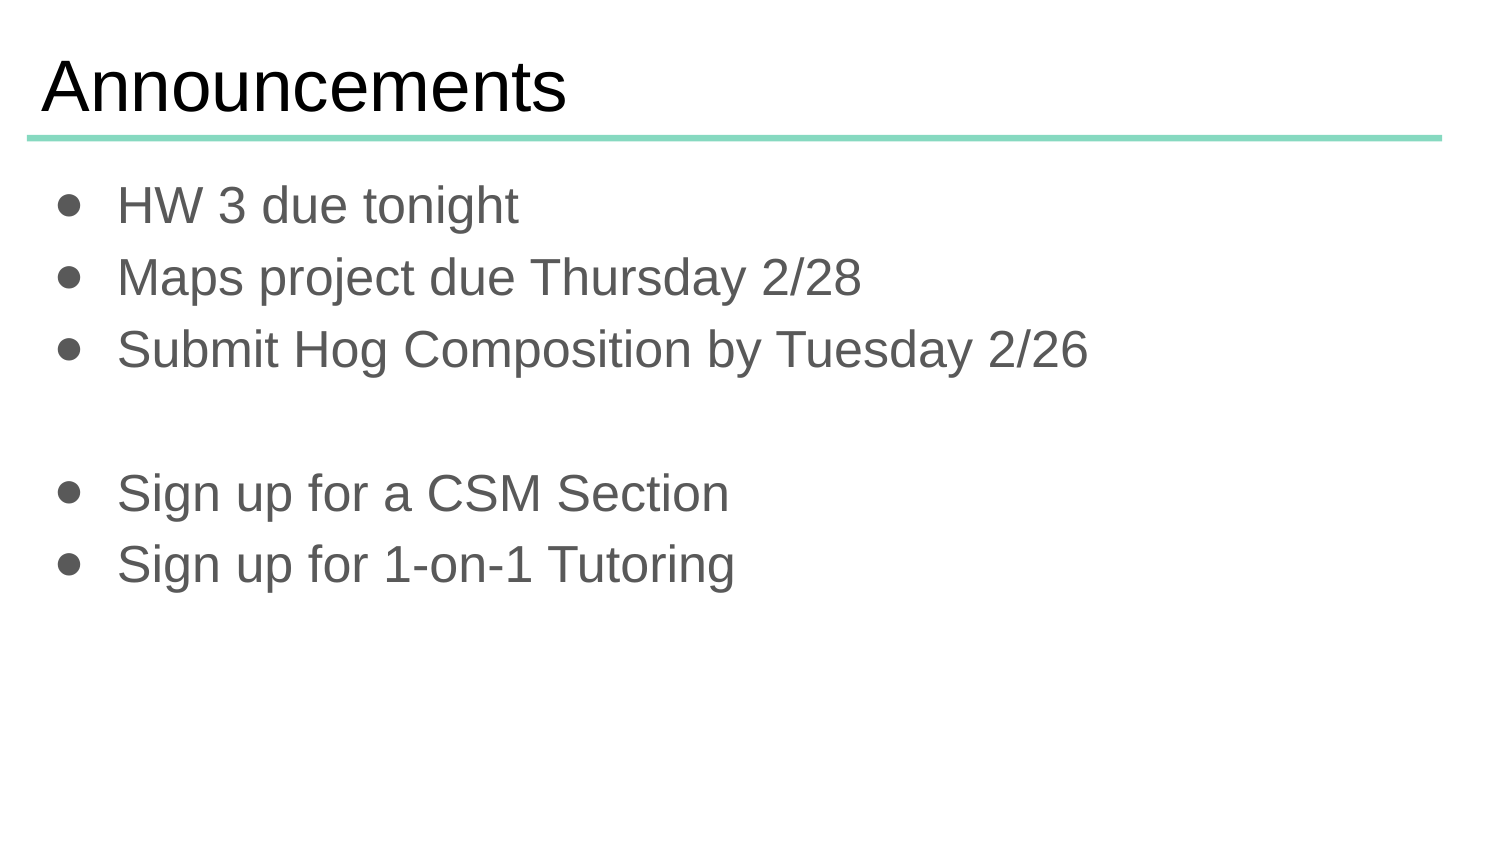

# Announcements
HW 3 due tonight
Maps project due Thursday 2/28
Submit Hog Composition by Tuesday 2/26

Sign up for a CSM Section
Sign up for 1-on-1 Tutoring